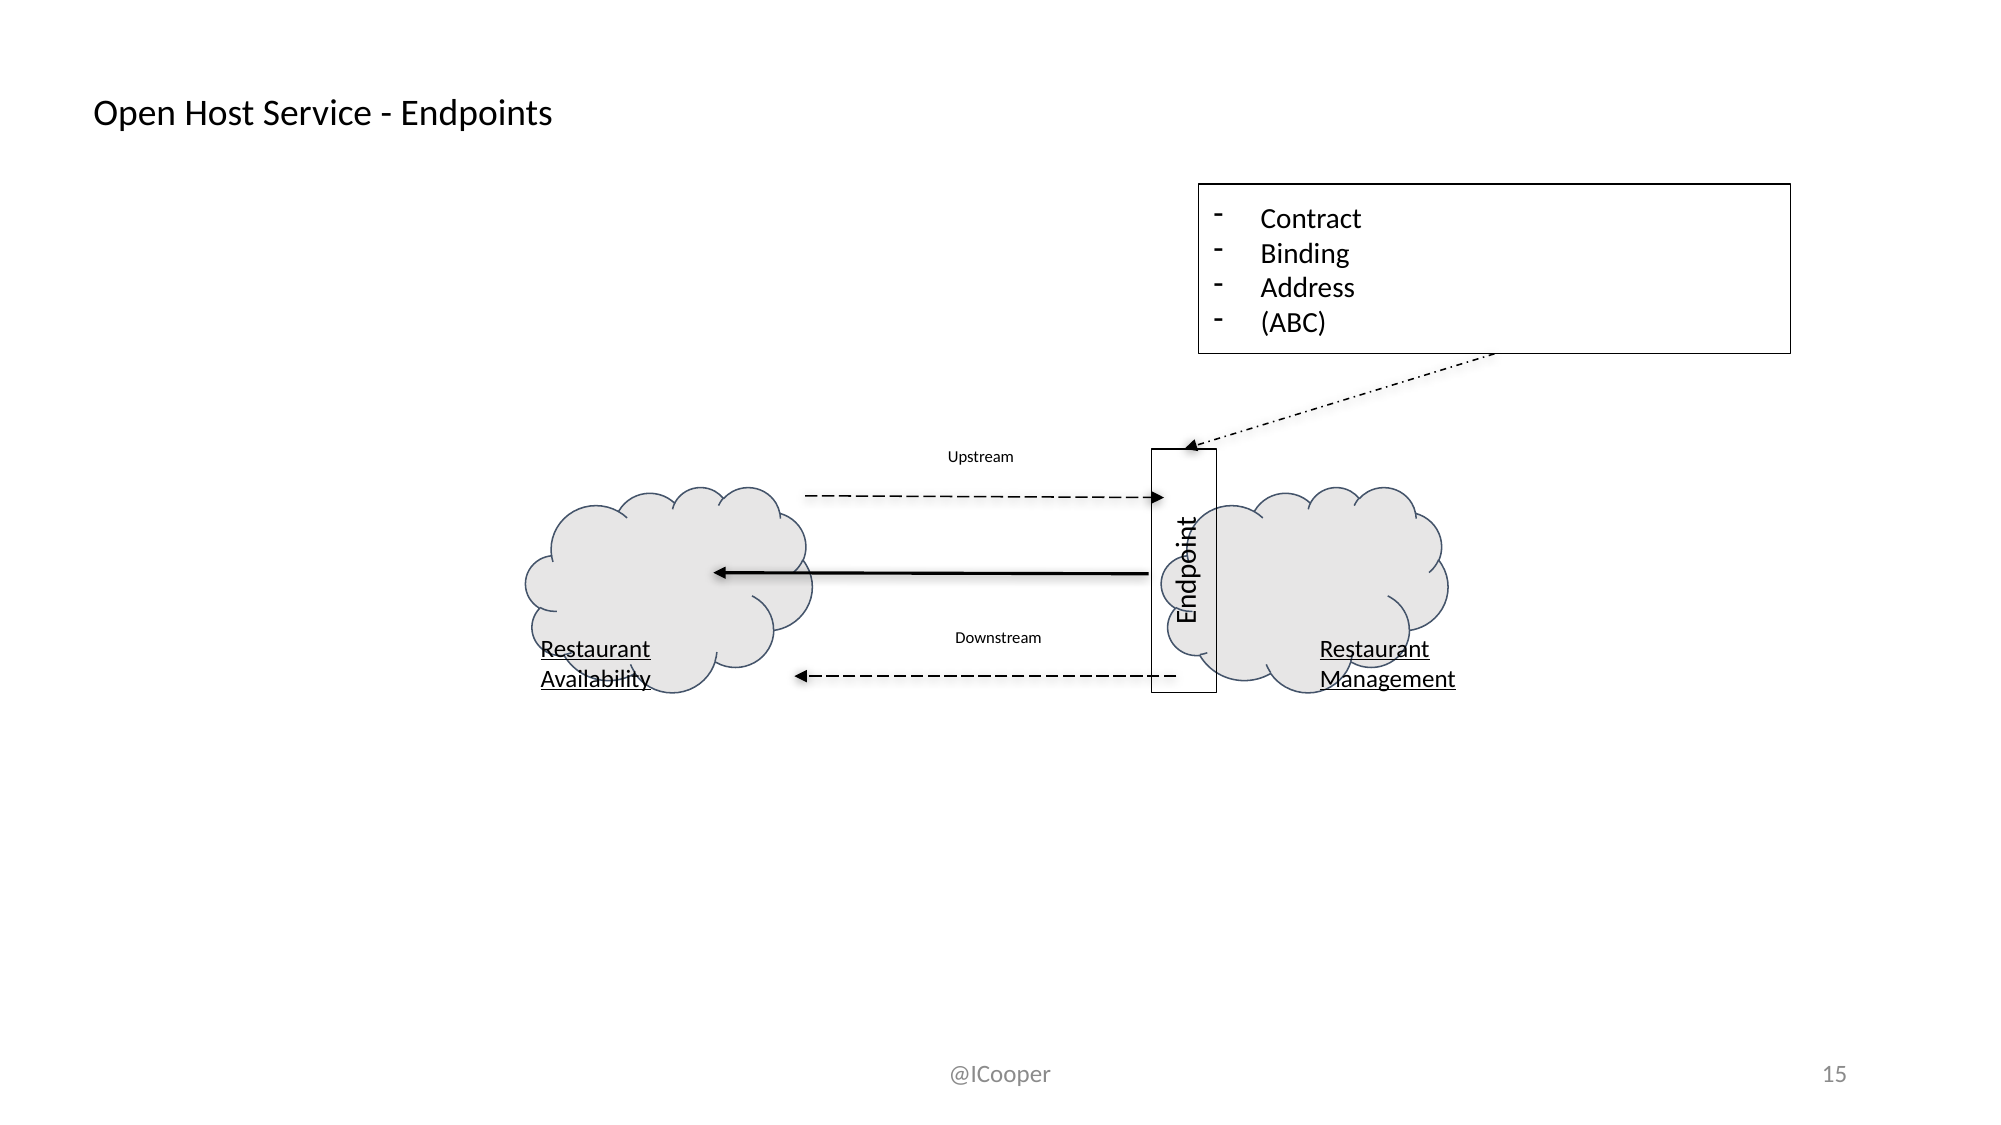

Open Host Service - Endpoints
Contract
Binding
Address
(ABC)
Upstream

Endpoint
Restaurant Availability
Downstream
Restaurant Management
@ICooper
15